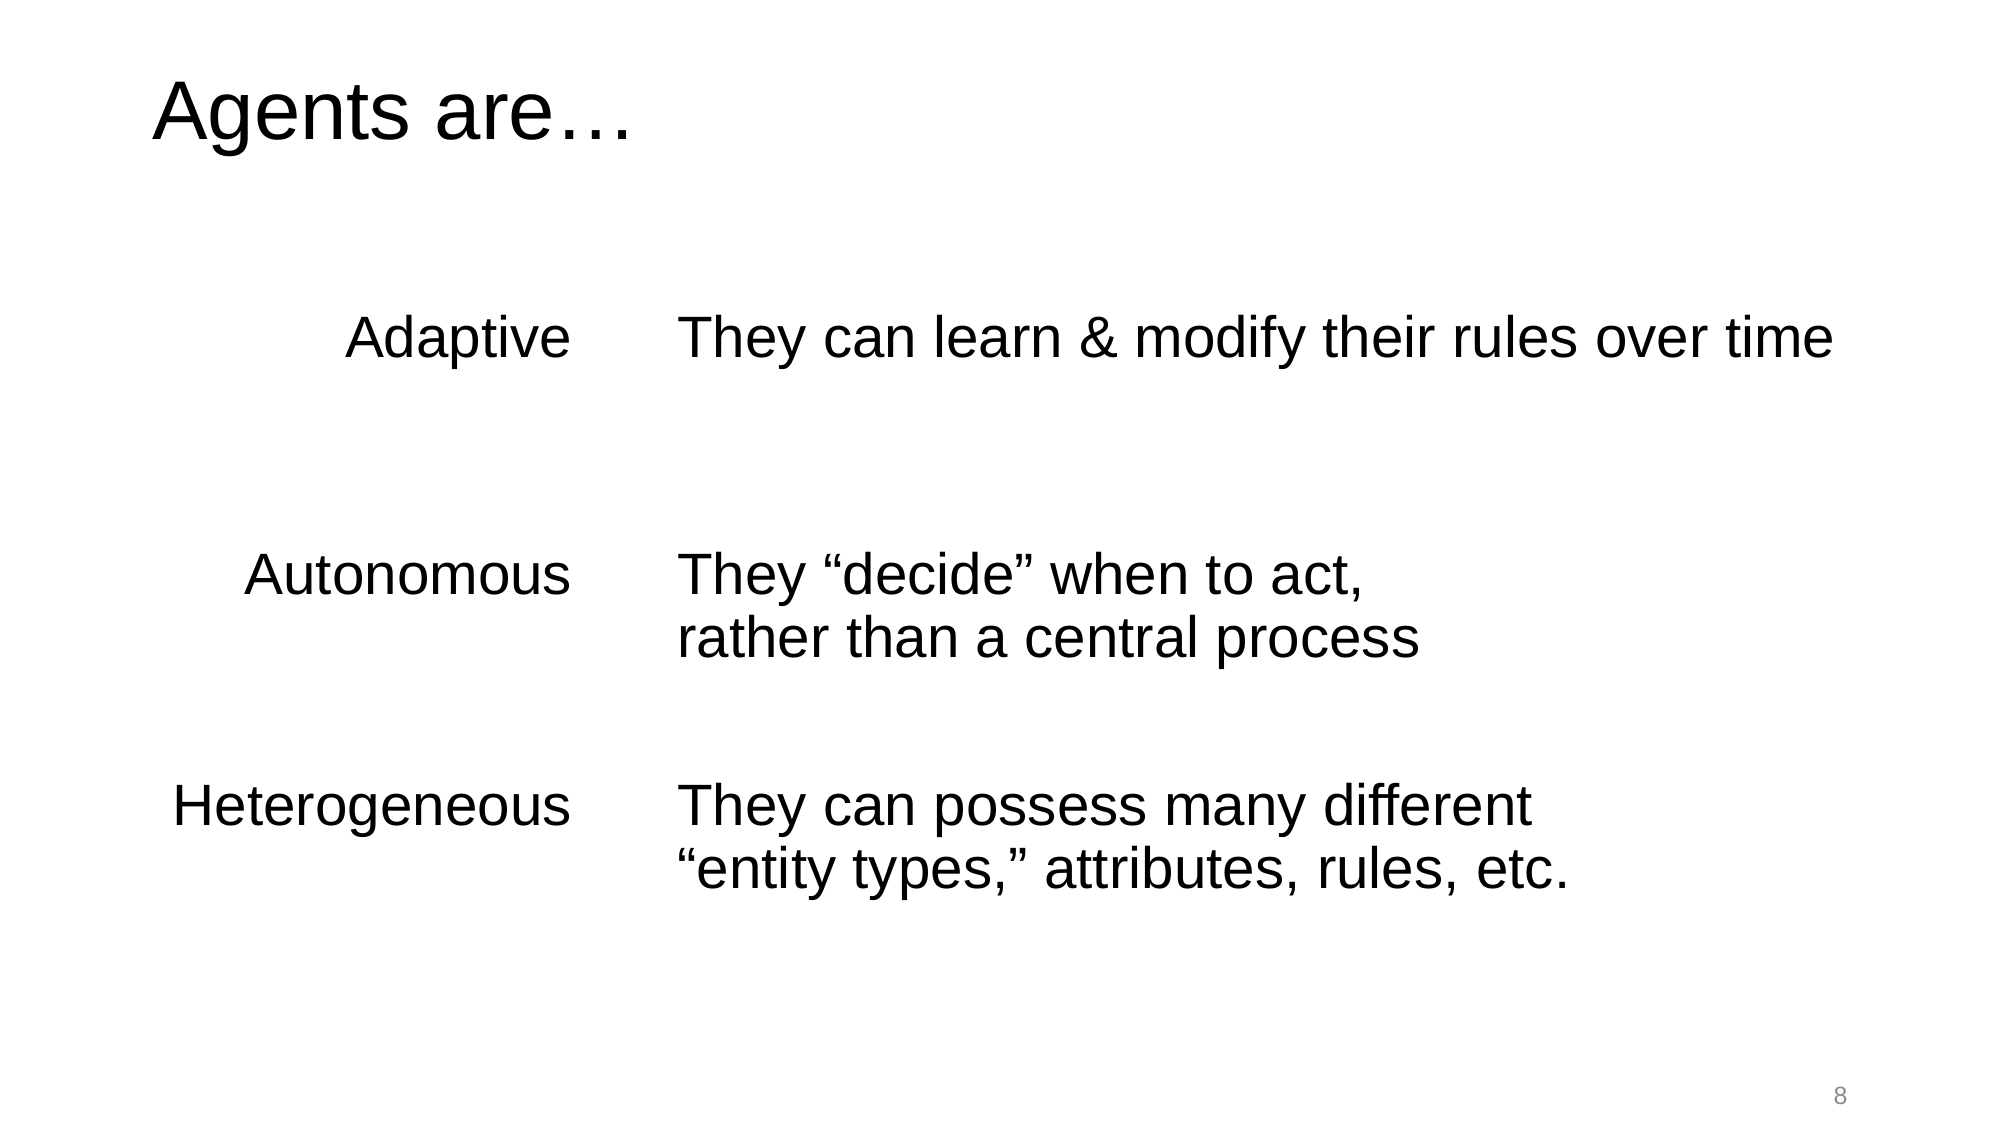

# Agents are…
Adaptive

Autonomous

Heterogeneous
They can learn & modify their rules over time

They “decide” when to act,
rather than a central process

They can possess many different
“entity types,” attributes, rules, etc.
8